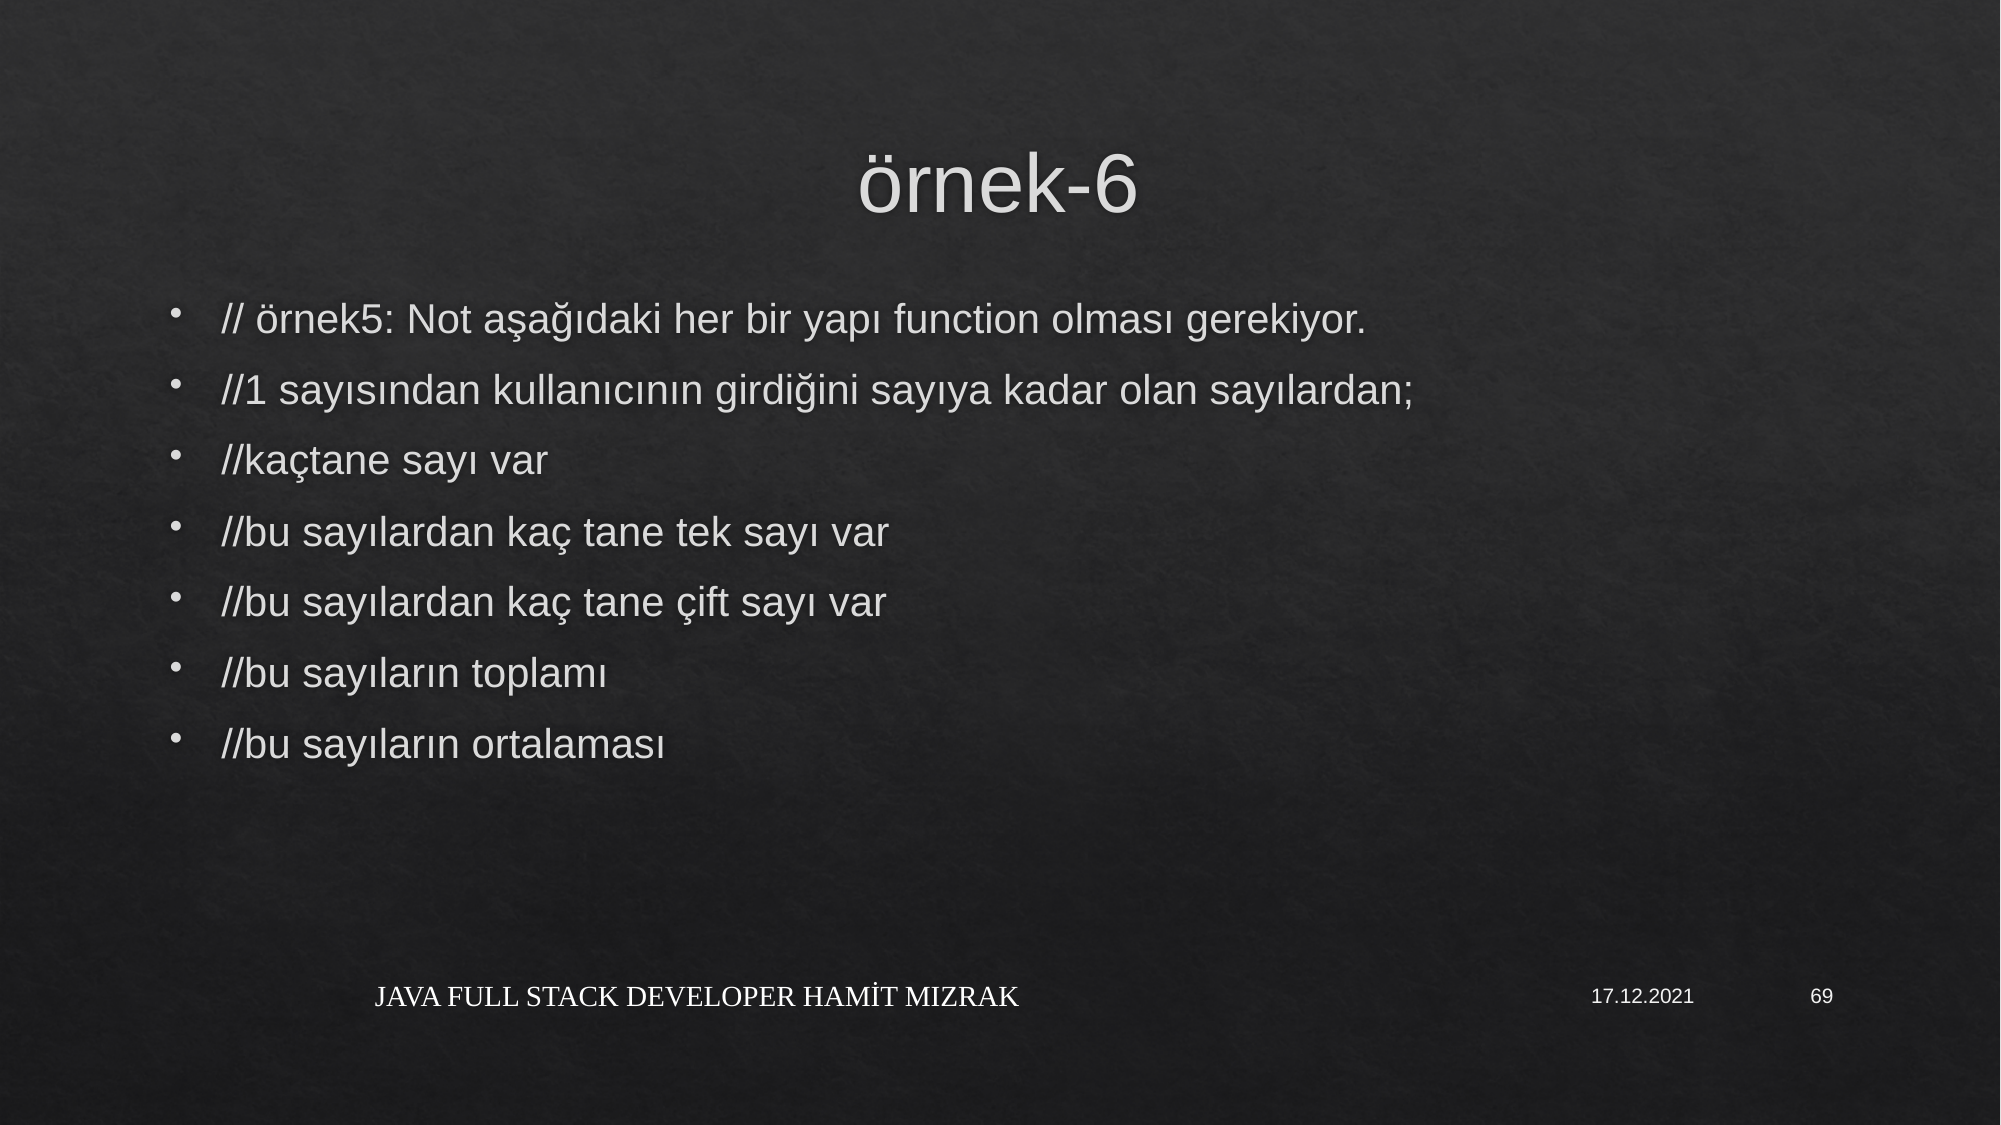

# örnek-6
// örnek5: Not aşağıdaki her bir yapı function olması gerekiyor.
//1 sayısından kullanıcının girdiğini sayıya kadar olan sayılardan;
//kaçtane sayı var
//bu sayılardan kaç tane tek sayı var
//bu sayılardan kaç tane çift sayı var
//bu sayıların toplamı
//bu sayıların ortalaması

JAVA FULL STACK DEVELOPER HAMİT MIZRAK
17.12.2021
69